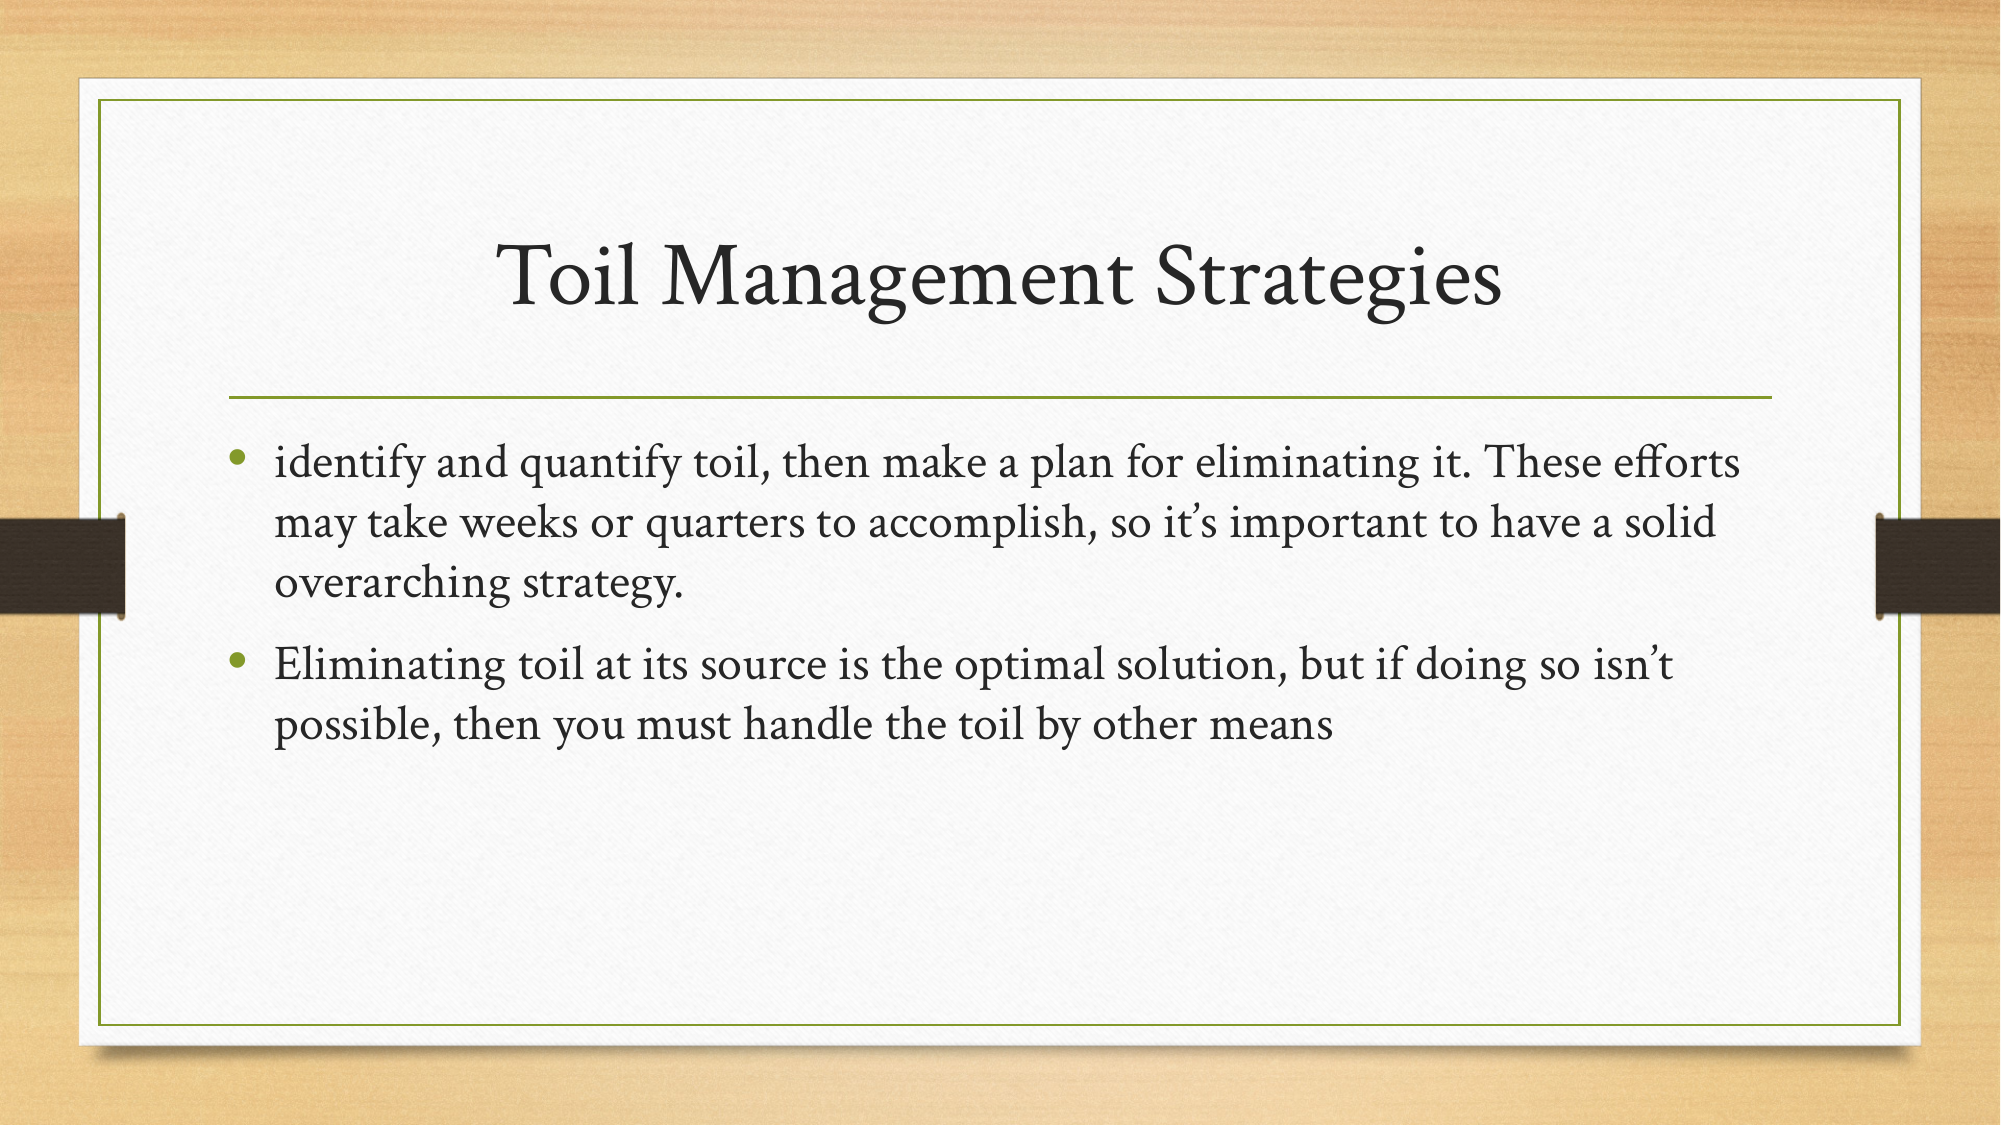

# Toil Management Strategies
identify and quantify toil, then make a plan for eliminating it. These efforts may take weeks or quarters to accomplish, so it’s important to have a solid overarching strategy.
Eliminating toil at its source is the optimal solution, but if doing so isn’t possible, then you must handle the toil by other means